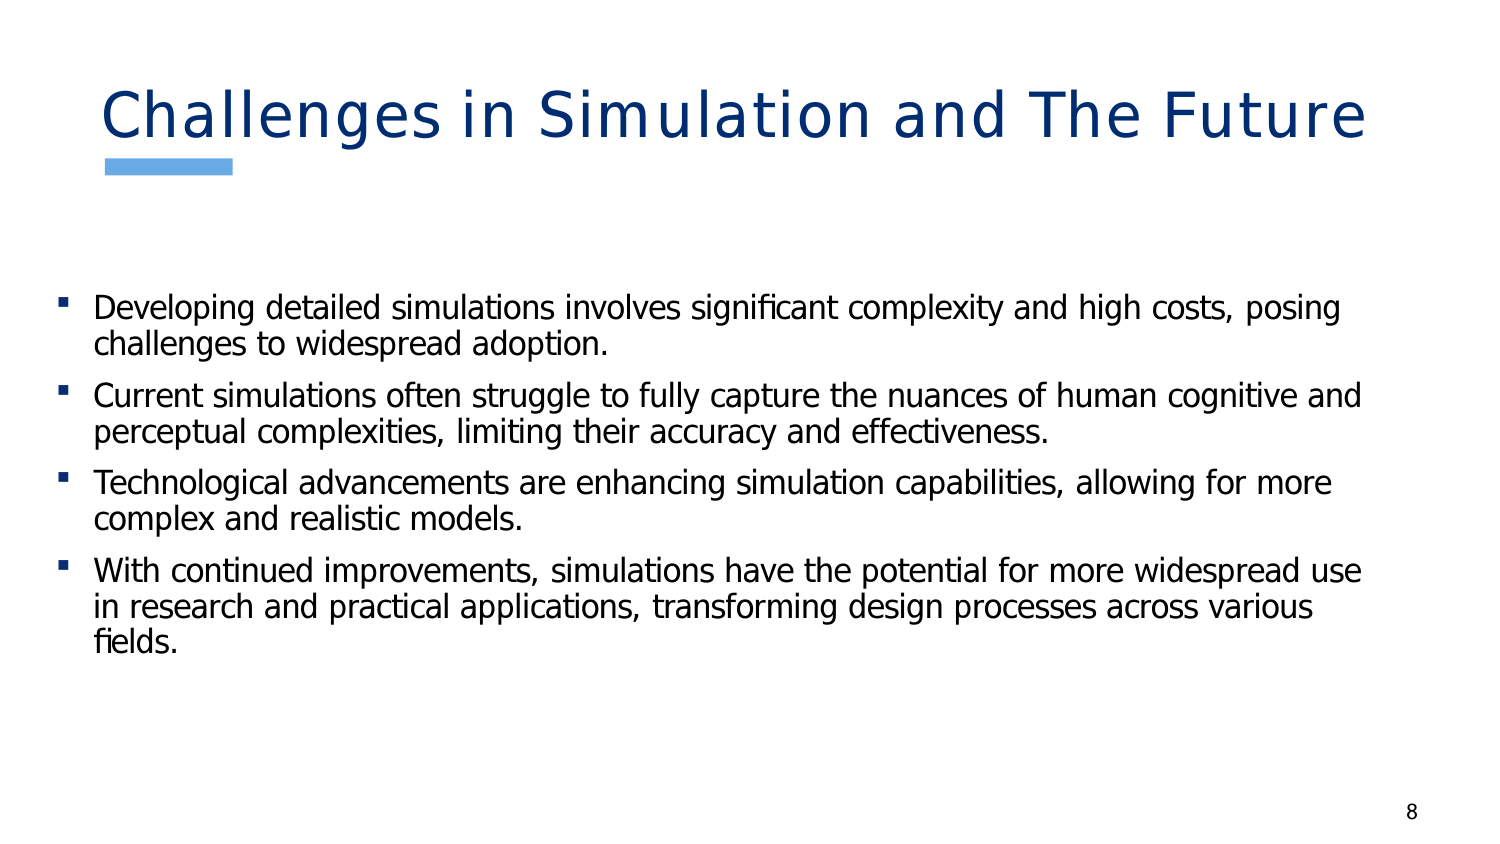

# Challenges in Simulation and The Future

Developing detailed simulations involves significant complexity and high costs, posing challenges to widespread adoption.
Current simulations often struggle to fully capture the nuances of human cognitive and perceptual complexities, limiting their accuracy and effectiveness.
Technological advancements are enhancing simulation capabilities, allowing for more complex and realistic models.
With continued improvements, simulations have the potential for more widespread use in research and practical applications, transforming design processes across various fields.